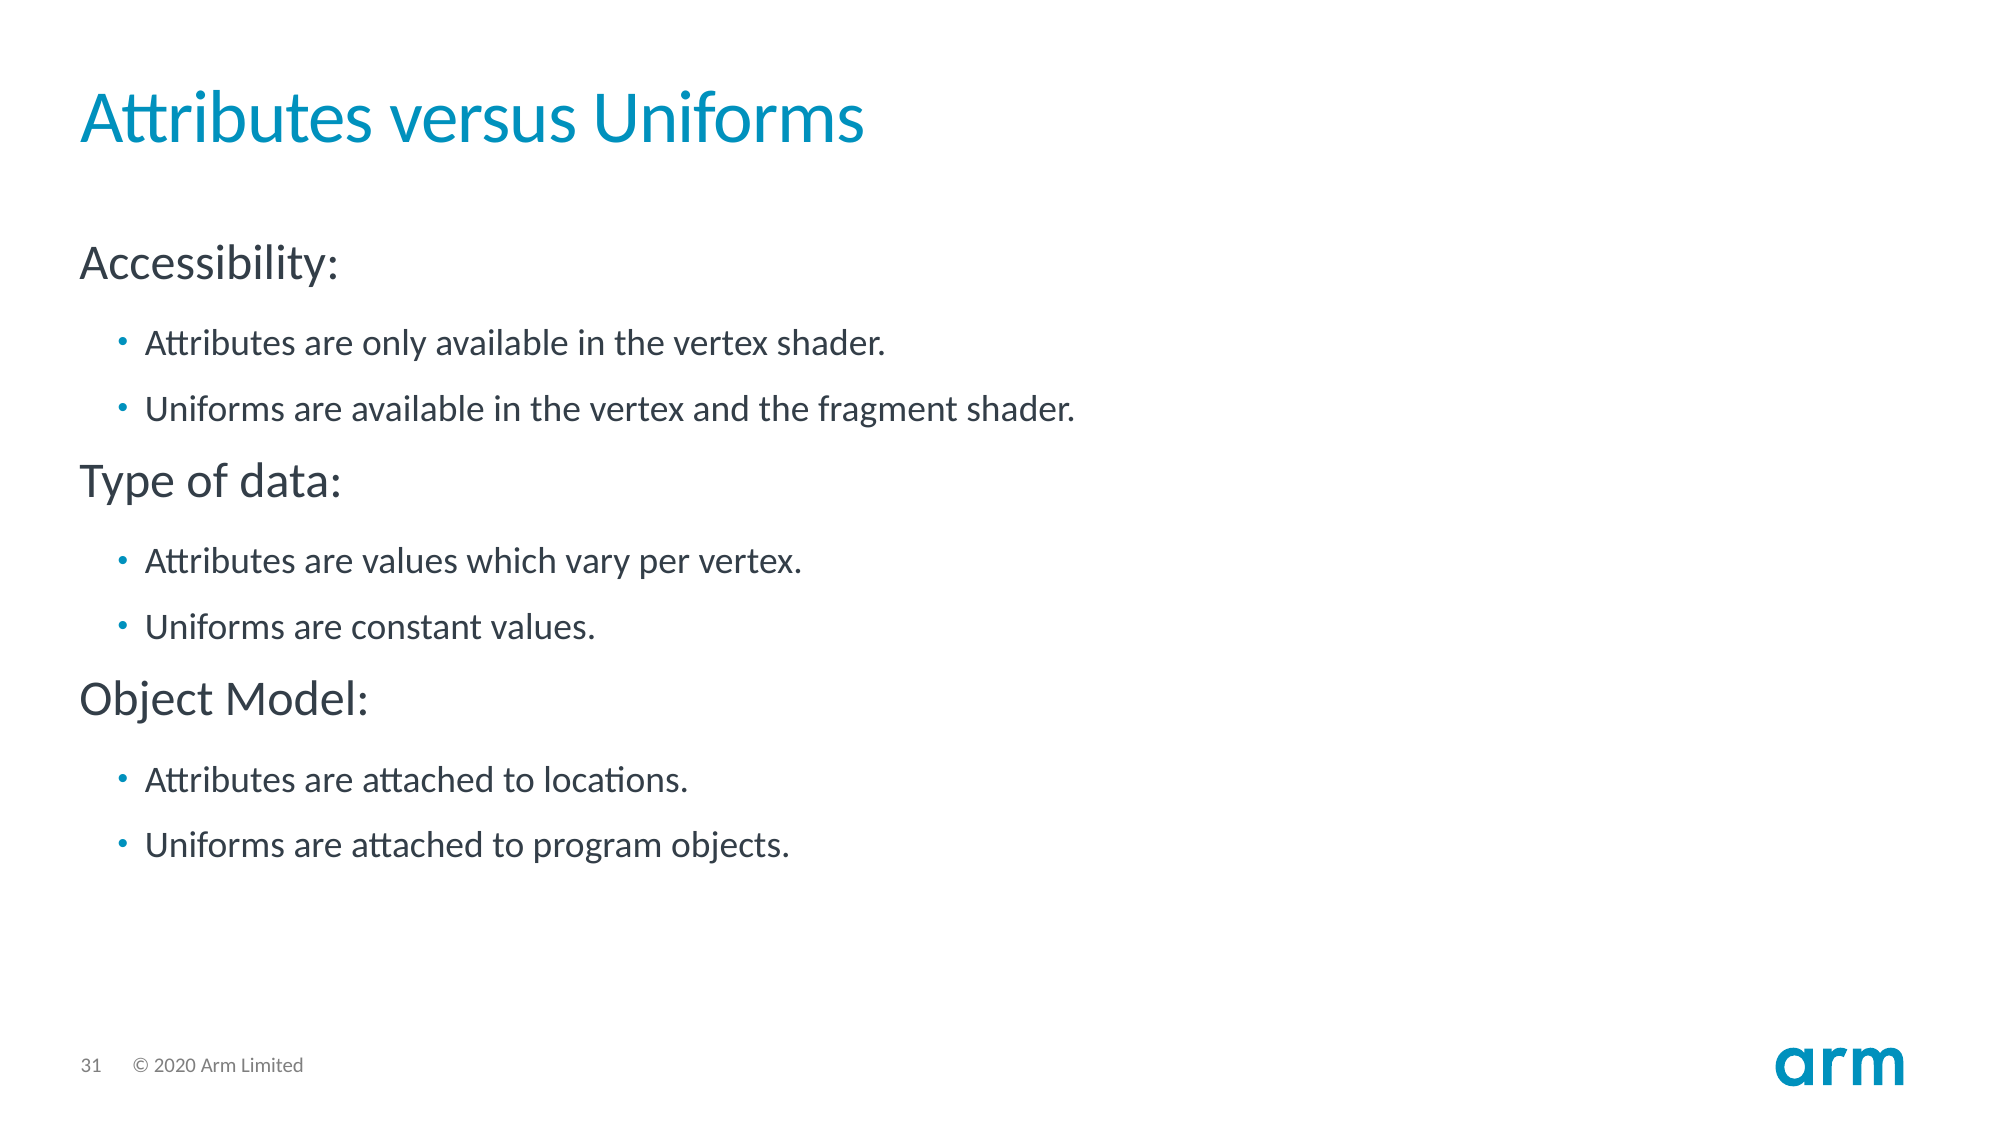

# Attributes versus Uniforms
Accessibility:
Attributes are only available in the vertex shader.
Uniforms are available in the vertex and the fragment shader.
Type of data:
Attributes are values which vary per vertex.
Uniforms are constant values.
Object Model:
Attributes are attached to locations.
Uniforms are attached to program objects.